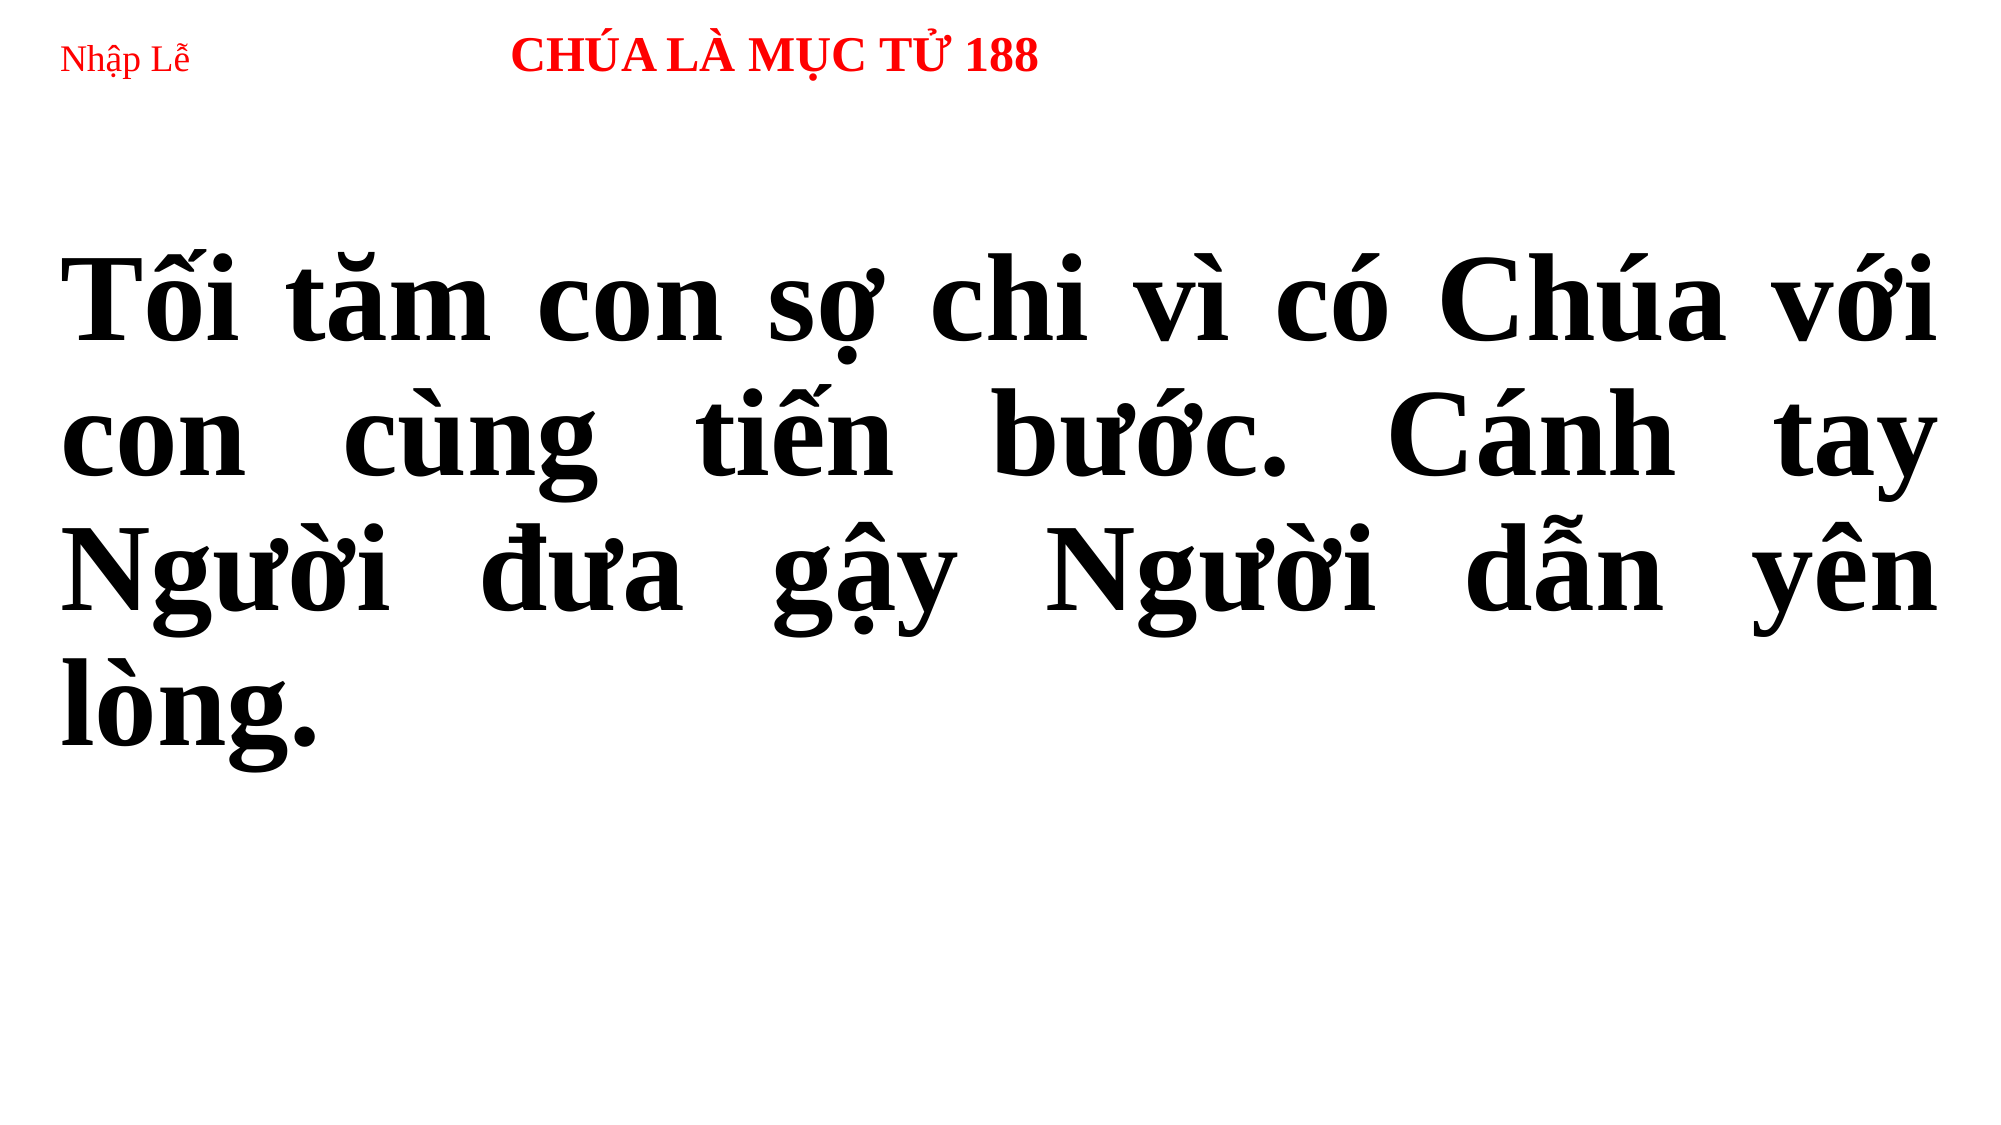

# Nhập Lễ                                 	CHÚA LÀ MỤC TỬ 188
Tối tăm con sợ chi vì có Chúa với con cùng tiến bước. Cánh tay Người đưa gậy Người dẫn yên lòng.